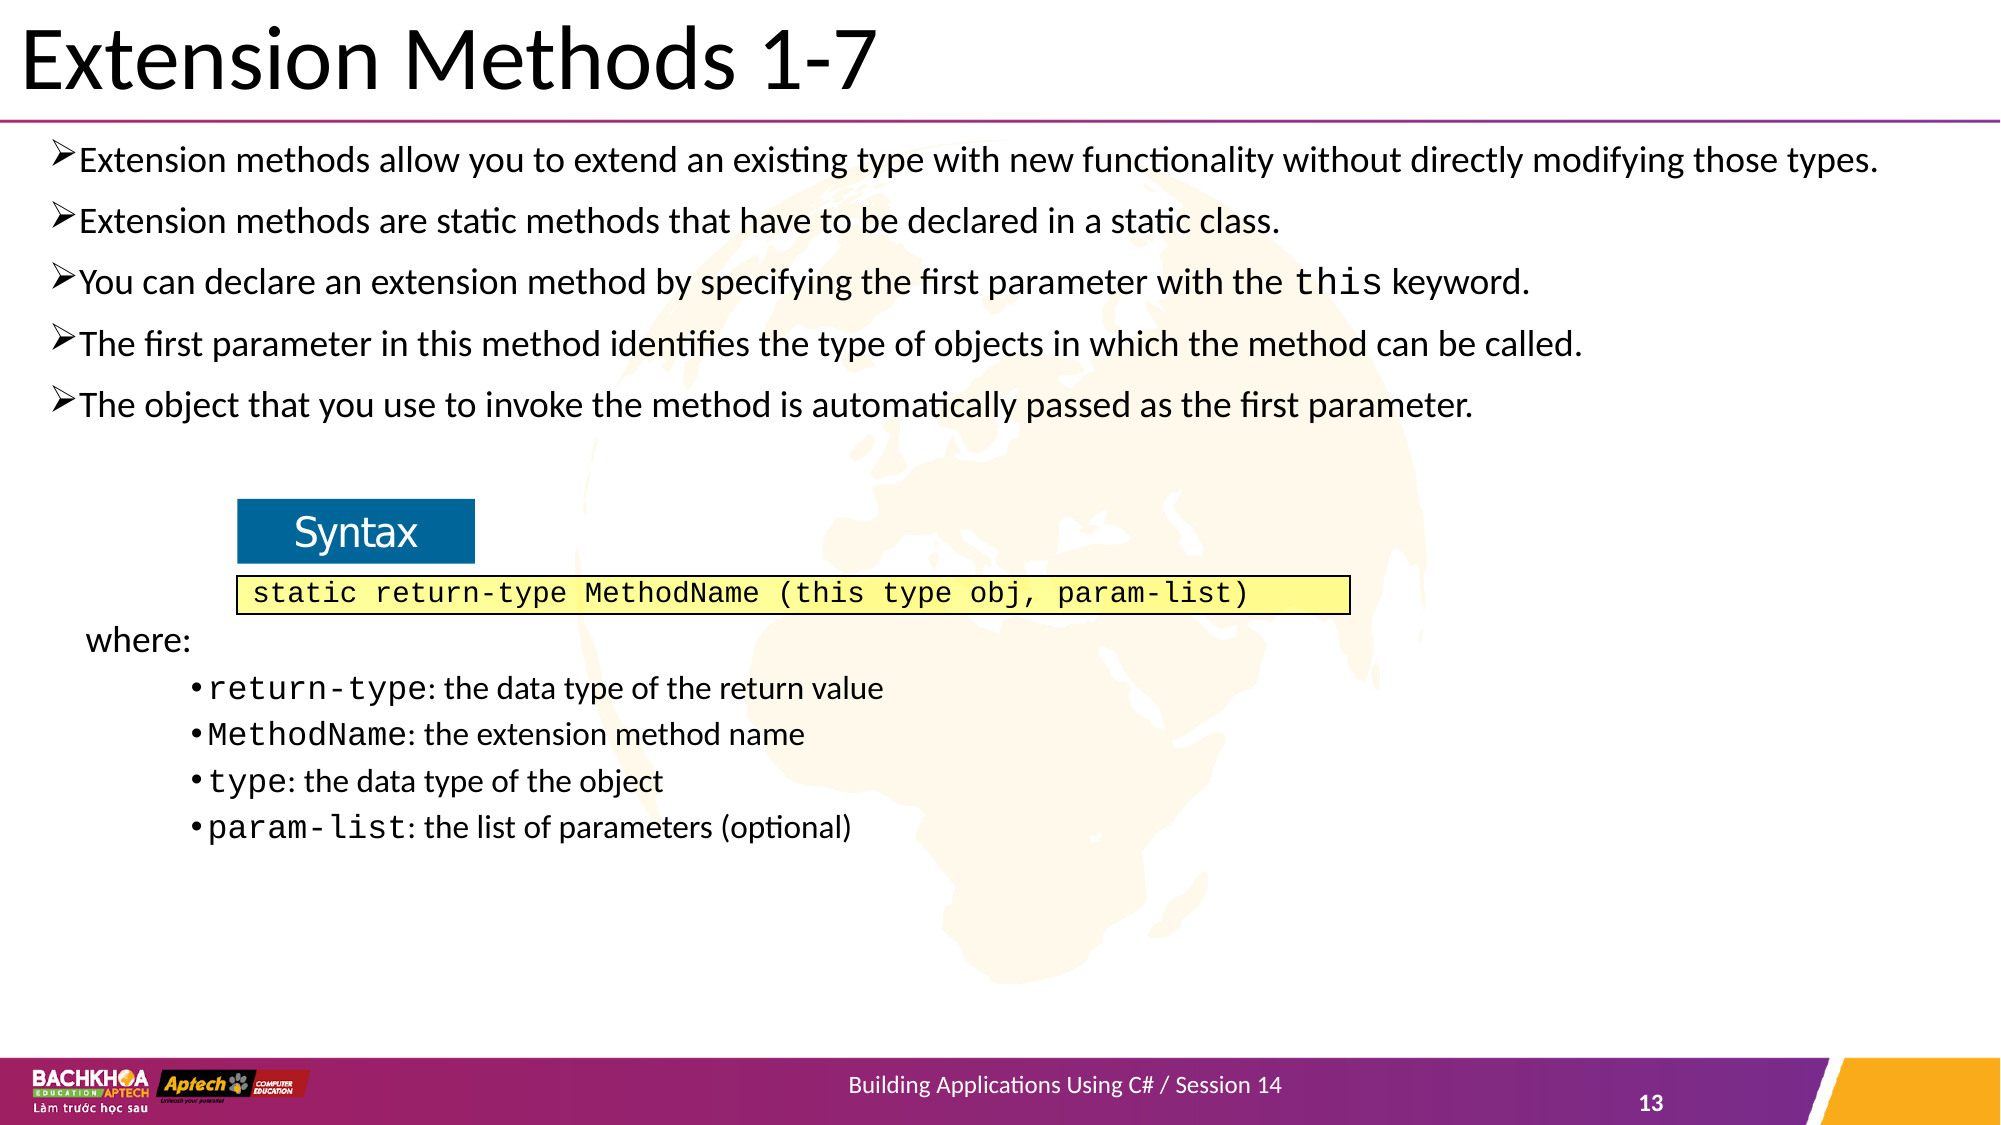

# Extension Methods 1-7
Extension methods allow you to extend an existing type with new functionality without directly modifying those types.
Extension methods are static methods that have to be declared in a static class.
You can declare an extension method by specifying the first parameter with the this keyword.
The first parameter in this method identifies the type of objects in which the method can be called.
The object that you use to invoke the method is automatically passed as the first parameter.

where:
return-type: the data type of the return value
MethodName: the extension method name
type: the data type of the object
param-list: the list of parameters (optional)

Syntax
static return-type MethodName (this type obj, param-list)
Building Applications Using C# / Session 14
13